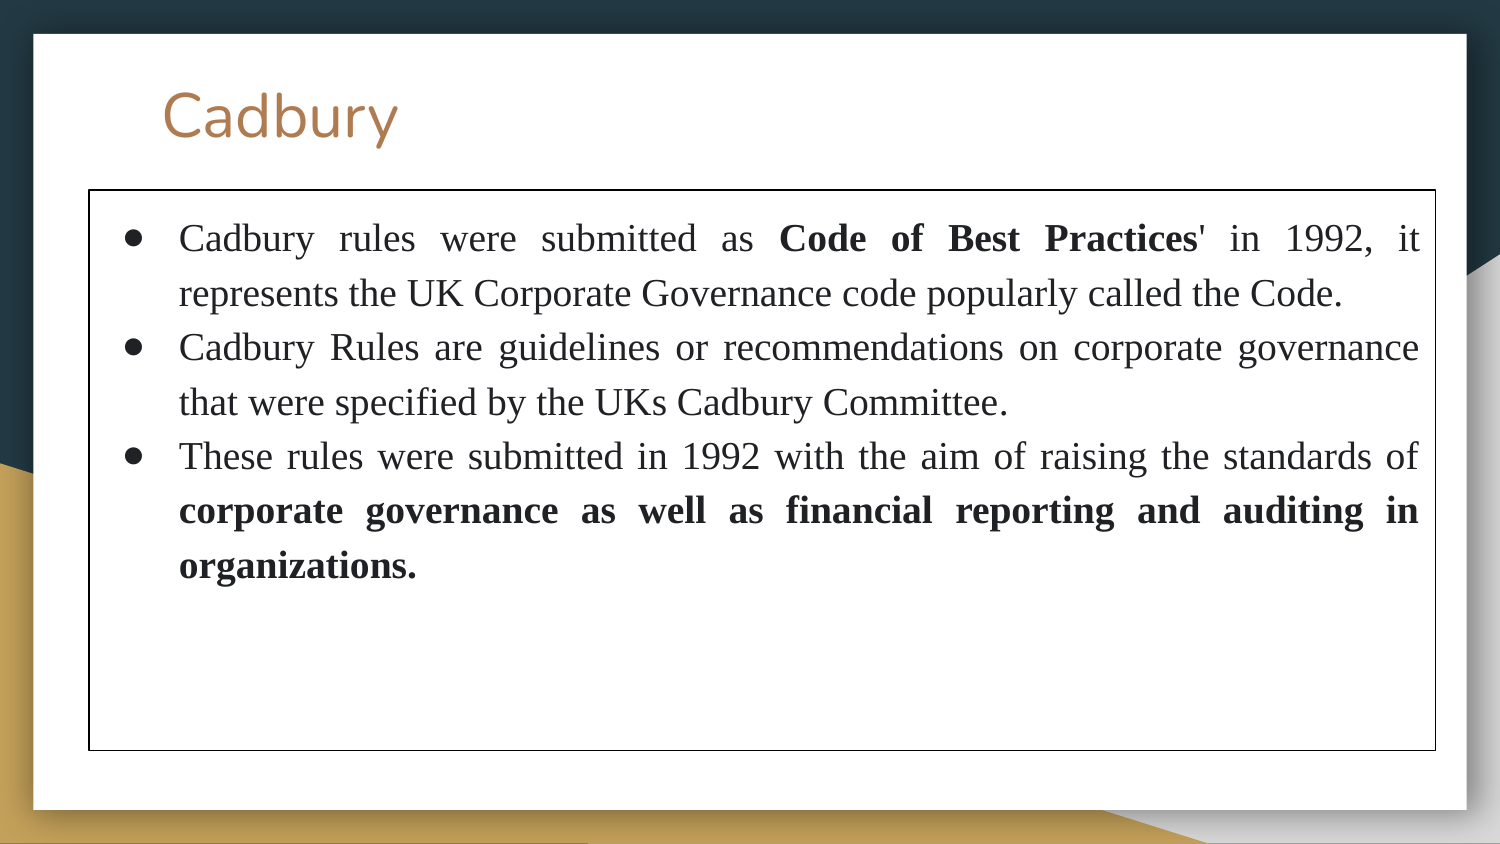

# Cadbury
Cadbury rules were submitted as Code of Best Practices' in 1992, it represents the UK Corporate Governance code popularly called the Code.
Cadbury Rules are guidelines or recommendations on corporate governance that were specified by the UKs Cadbury Committee.
These rules were submitted in 1992 with the aim of raising the standards of corporate governance as well as financial reporting and auditing in organizations.